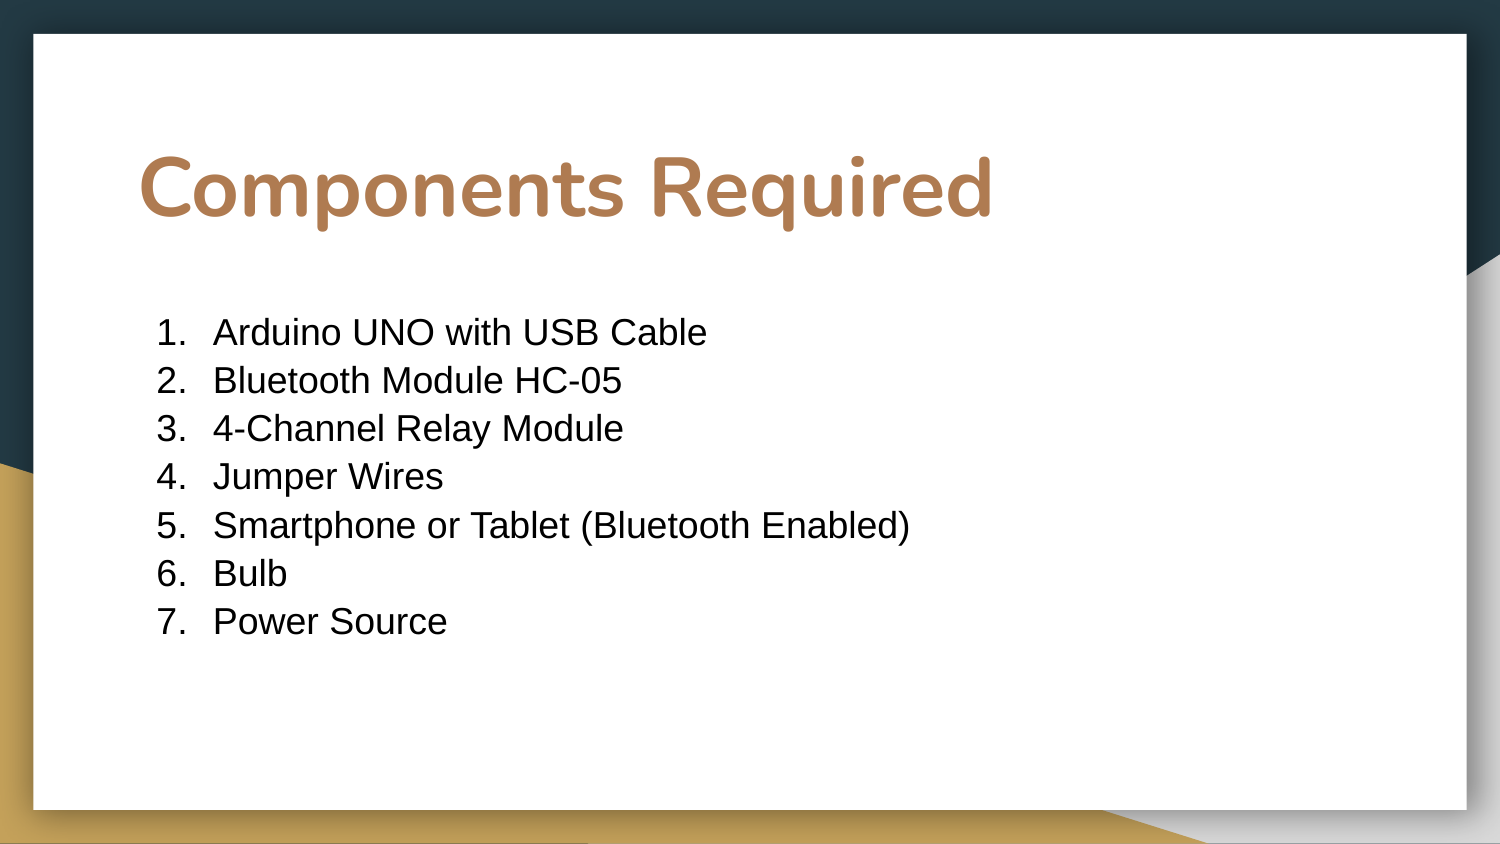

# Components Required
Arduino UNO with USB Cable
Bluetooth Module HC-05
4-Channel Relay Module
Jumper Wires
Smartphone or Tablet (Bluetooth Enabled)
Bulb
Power Source